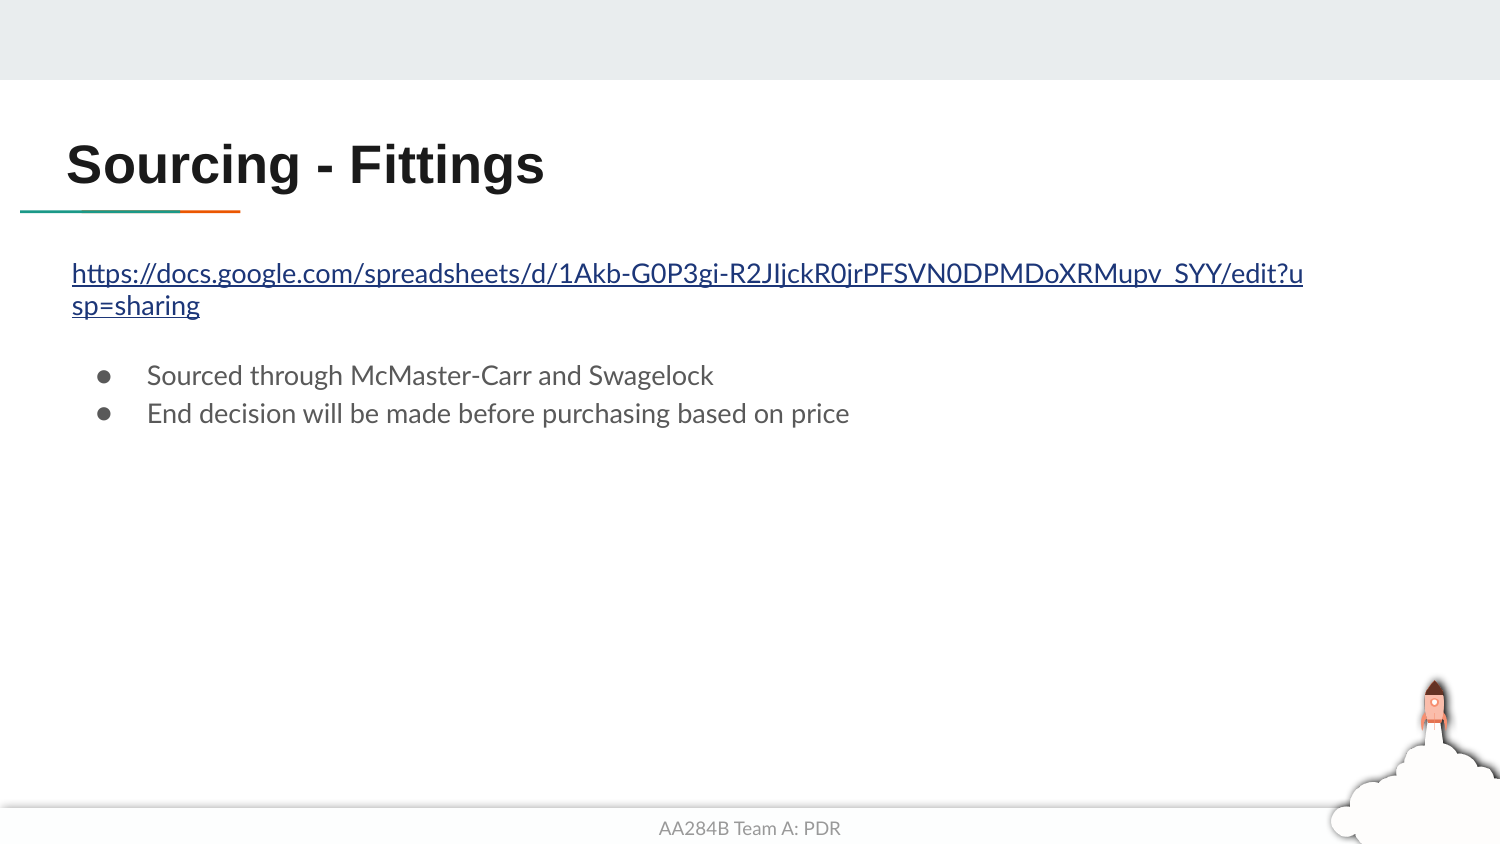

# Sourcing - Fittings
https://docs.google.com/spreadsheets/d/1Akb-G0P3gi-R2JIjckR0jrPFSVN0DPMDoXRMupv_SYY/edit?usp=sharing
Sourced through McMaster-Carr and Swagelock
End decision will be made before purchasing based on price